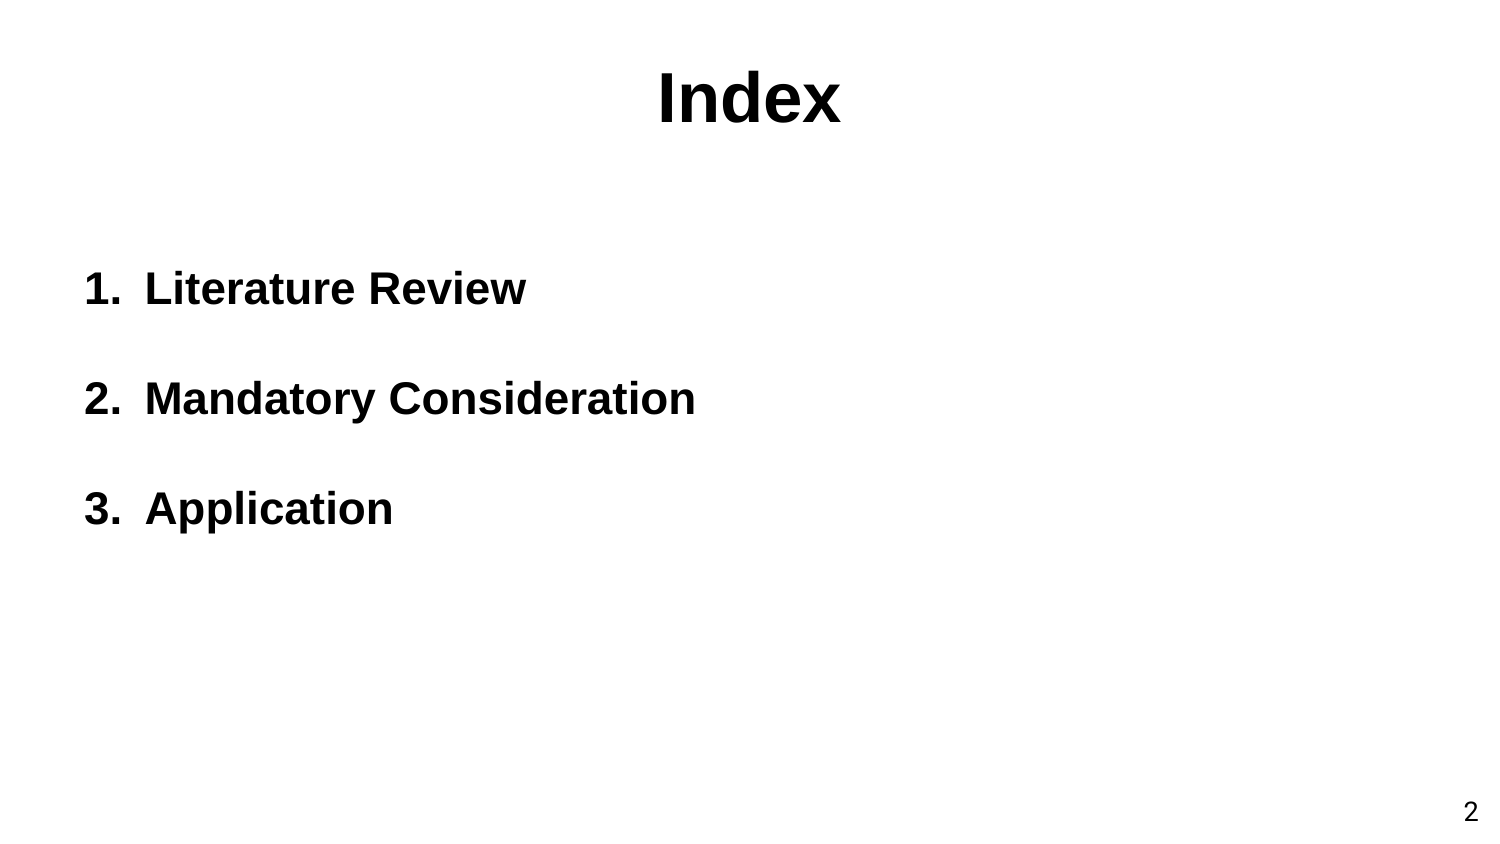

# Index
Literature Review

Mandatory Consideration

Application
2